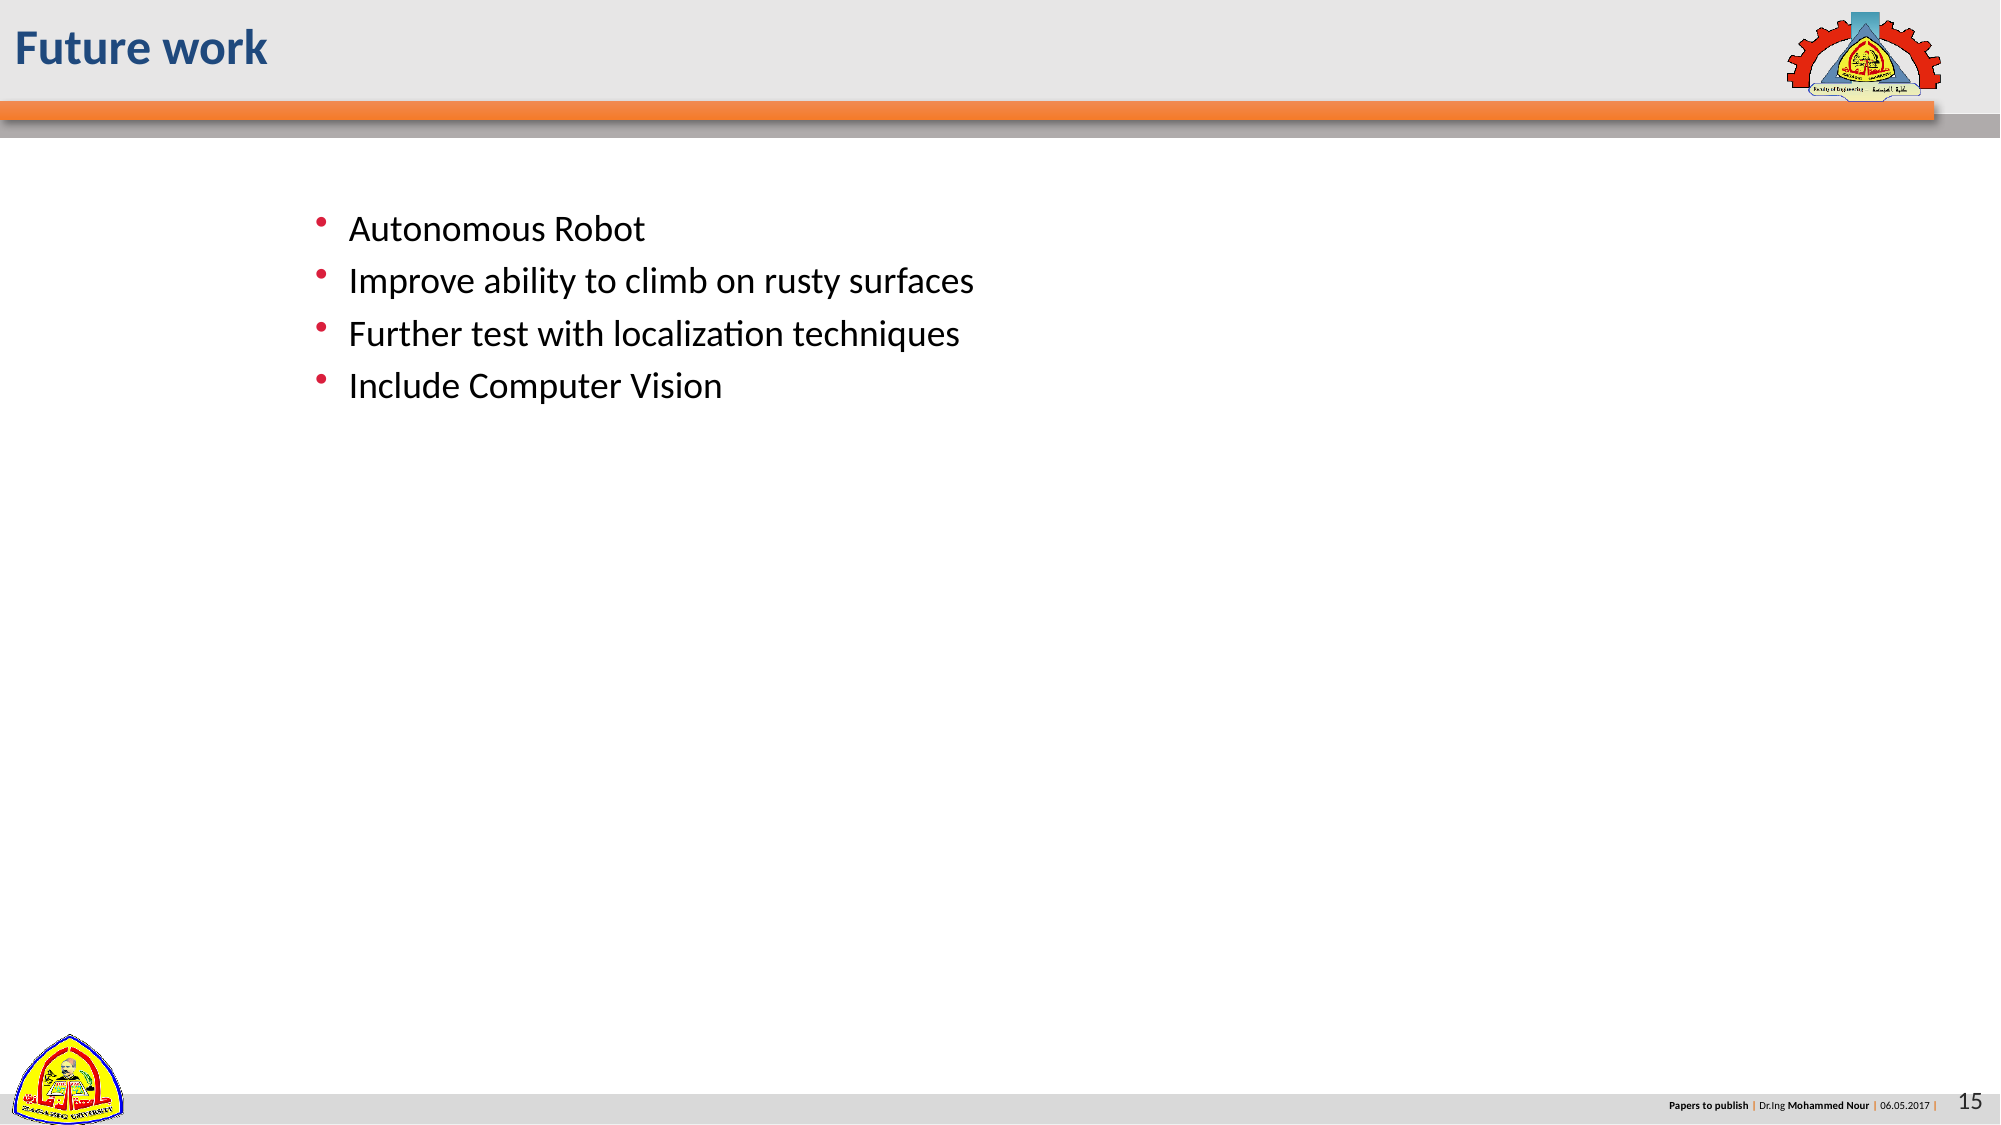

# Future work
Autonomous Robot
Improve ability to climb on rusty surfaces
Further test with localization techniques
Include Computer Vision